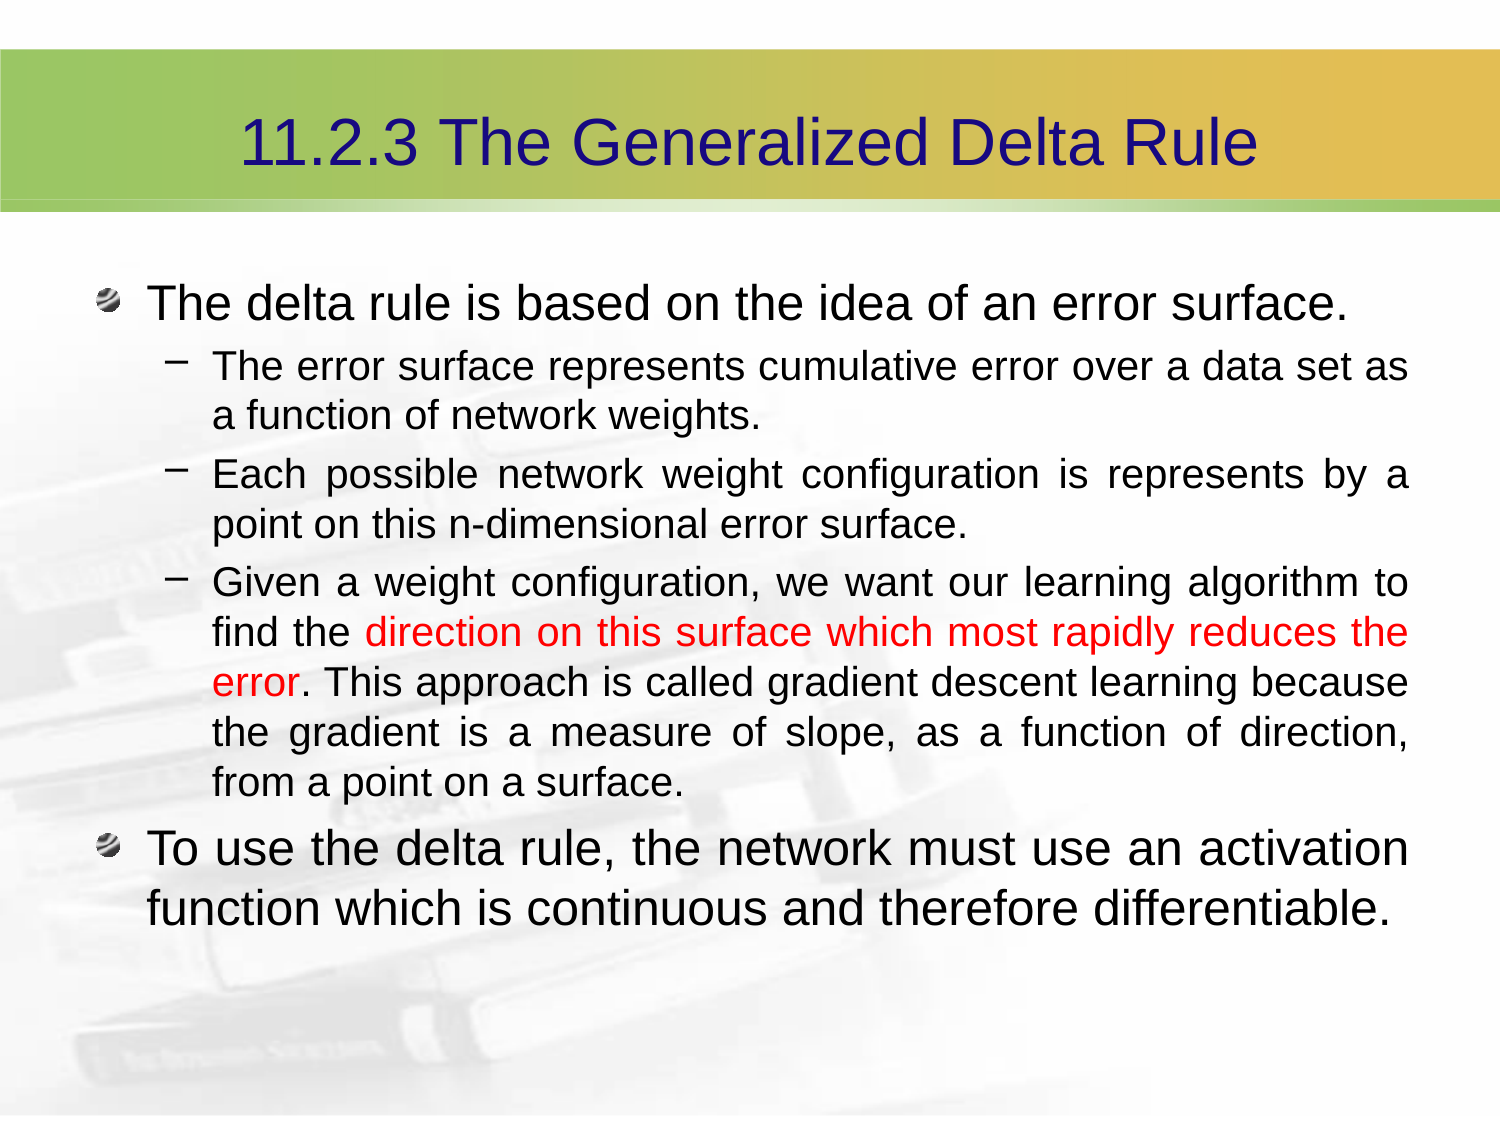

# 11.2.3 The Generalized Delta Rule
The delta rule is based on the idea of an error surface.
The error surface represents cumulative error over a data set as a function of network weights.
Each possible network weight configuration is represents by a point on this n-dimensional error surface.
Given a weight configuration, we want our learning algorithm to find the direction on this surface which most rapidly reduces the error. This approach is called gradient descent learning because the gradient is a measure of slope, as a function of direction, from a point on a surface.
To use the delta rule, the network must use an activation function which is continuous and therefore differentiable.

35